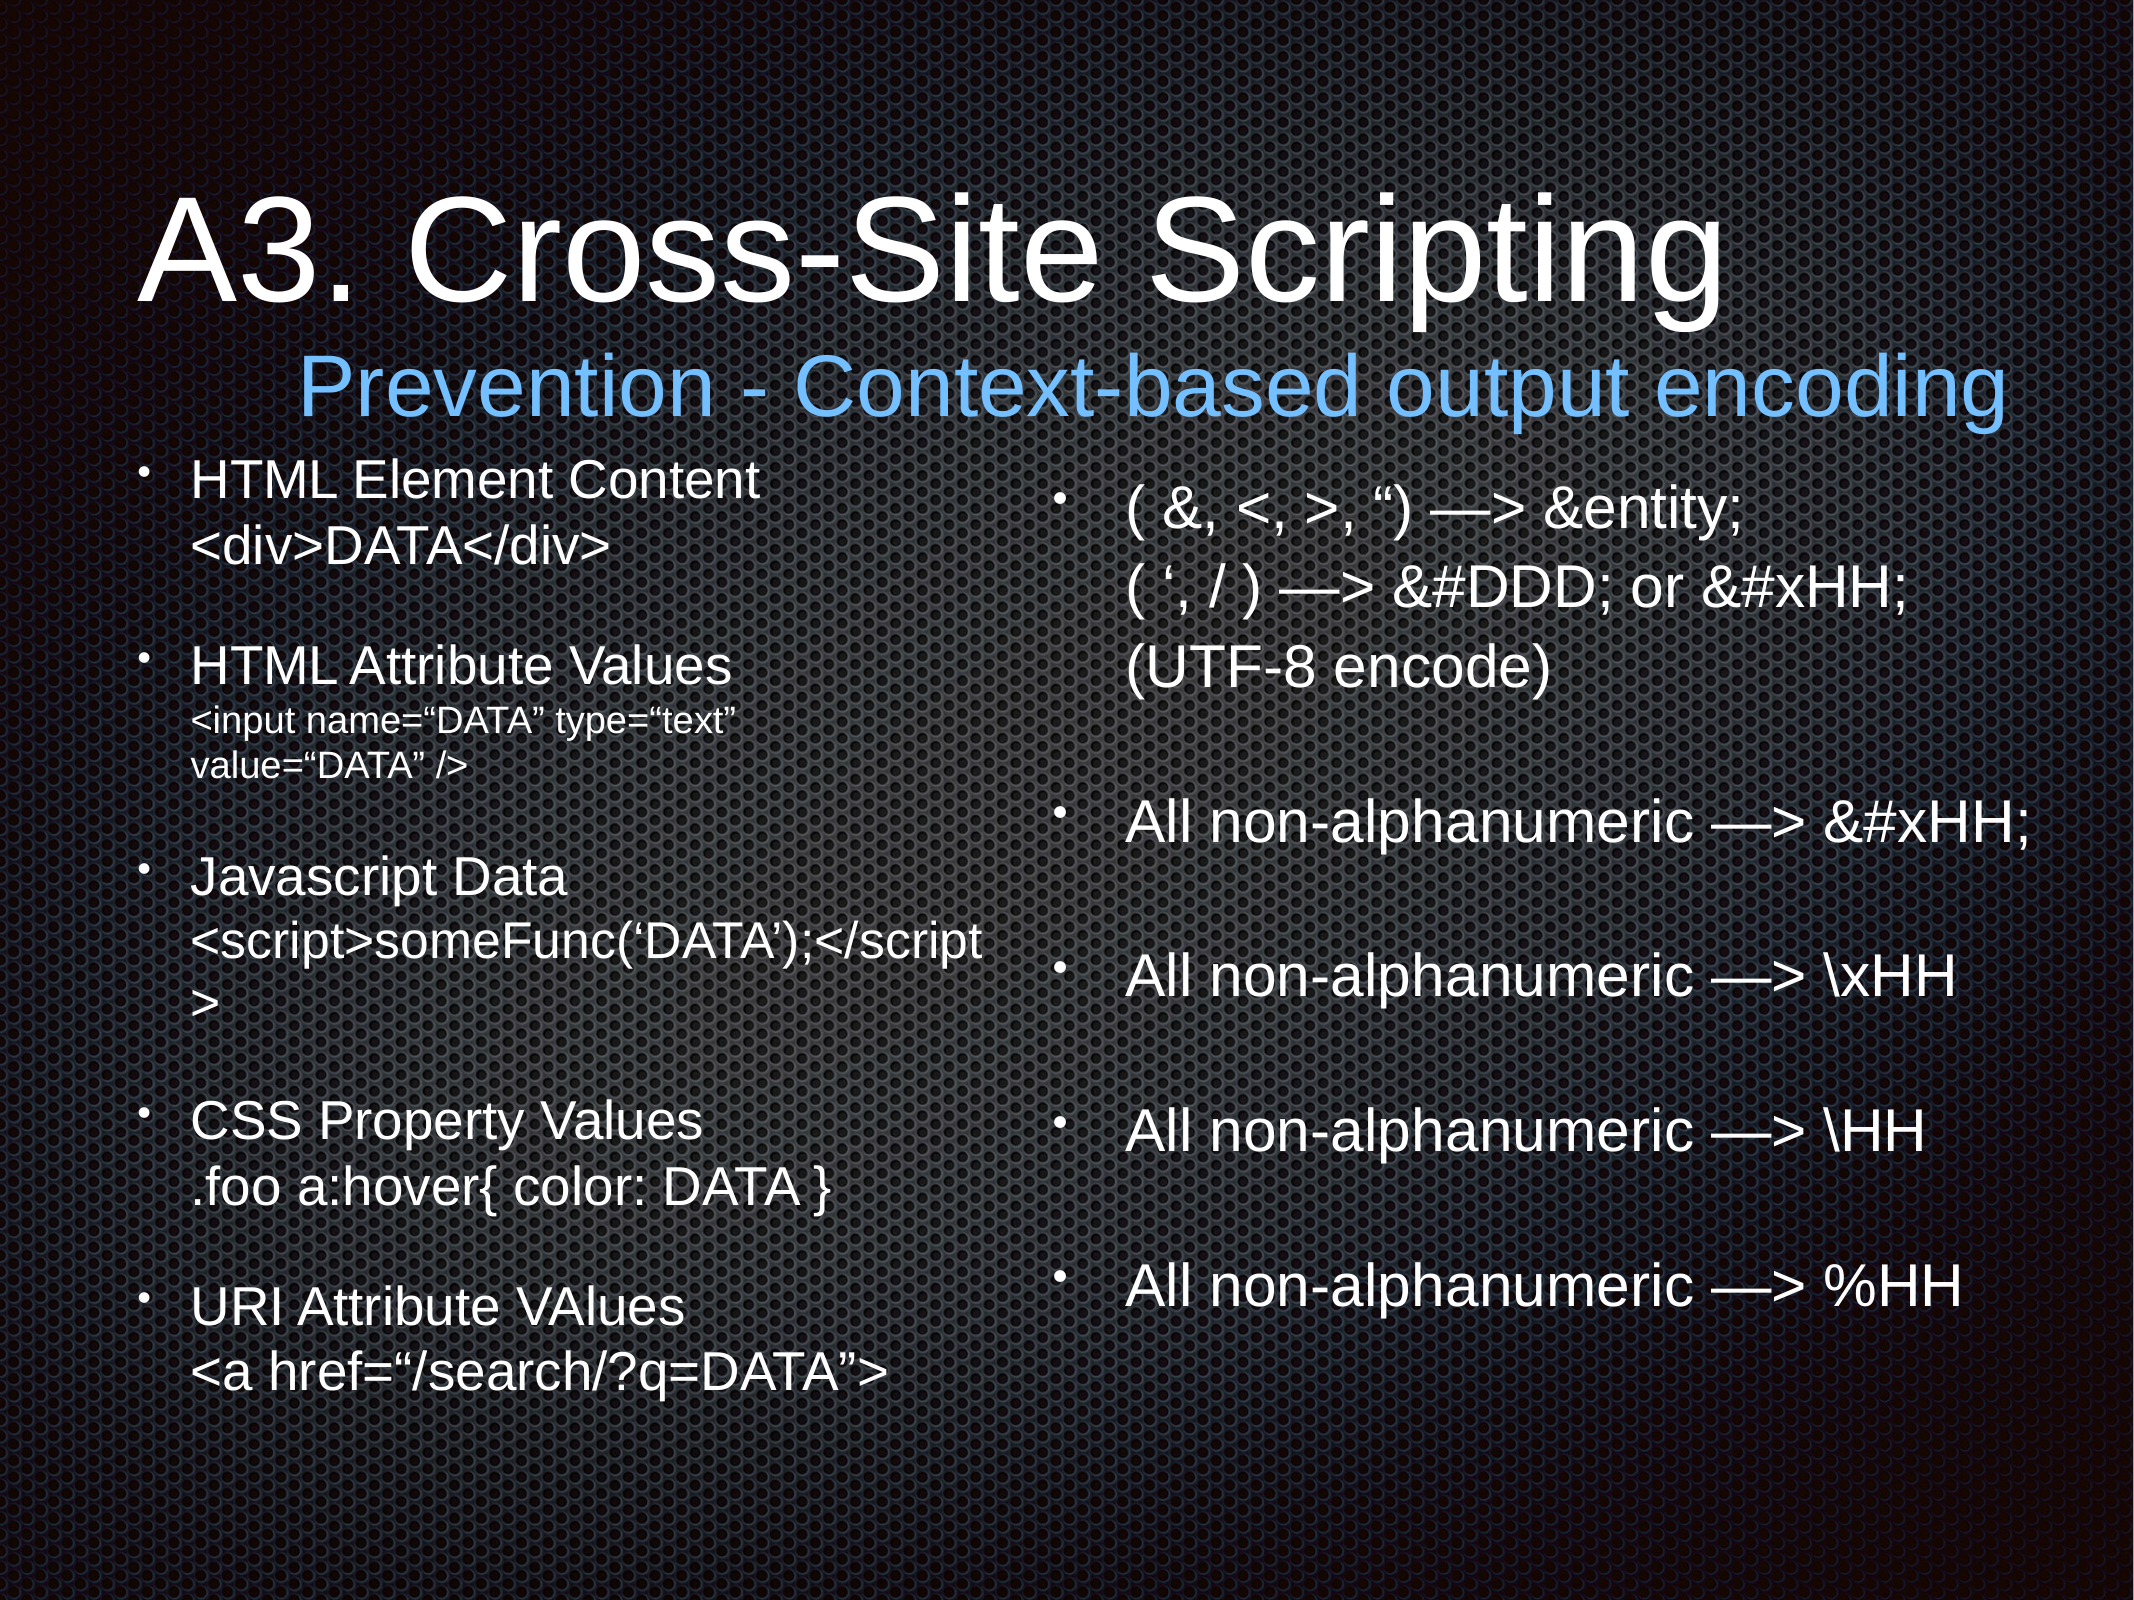

# A3. Cross-Site Scripting
Prevention - Context-based output encoding
( &, <, >, “) —> &entity;
( ‘, / ) —> &#DDD; or &#xHH; (UTF-8 encode)
All non-alphanumeric —> &#xHH;
All non-alphanumeric —> \xHH
All non-alphanumeric —> \HH
All non-alphanumeric —> %HH
HTML Element Content
<div>DATA</div>
HTML Attribute Values
<input name=“DATA” type=“text” value=“DATA” />
Javascript Data
<script>someFunc(‘DATA’);</script>
CSS Property Values
.foo a:hover{ color: DATA }
URI Attribute VAlues
<a href=“/search/?q=DATA”>